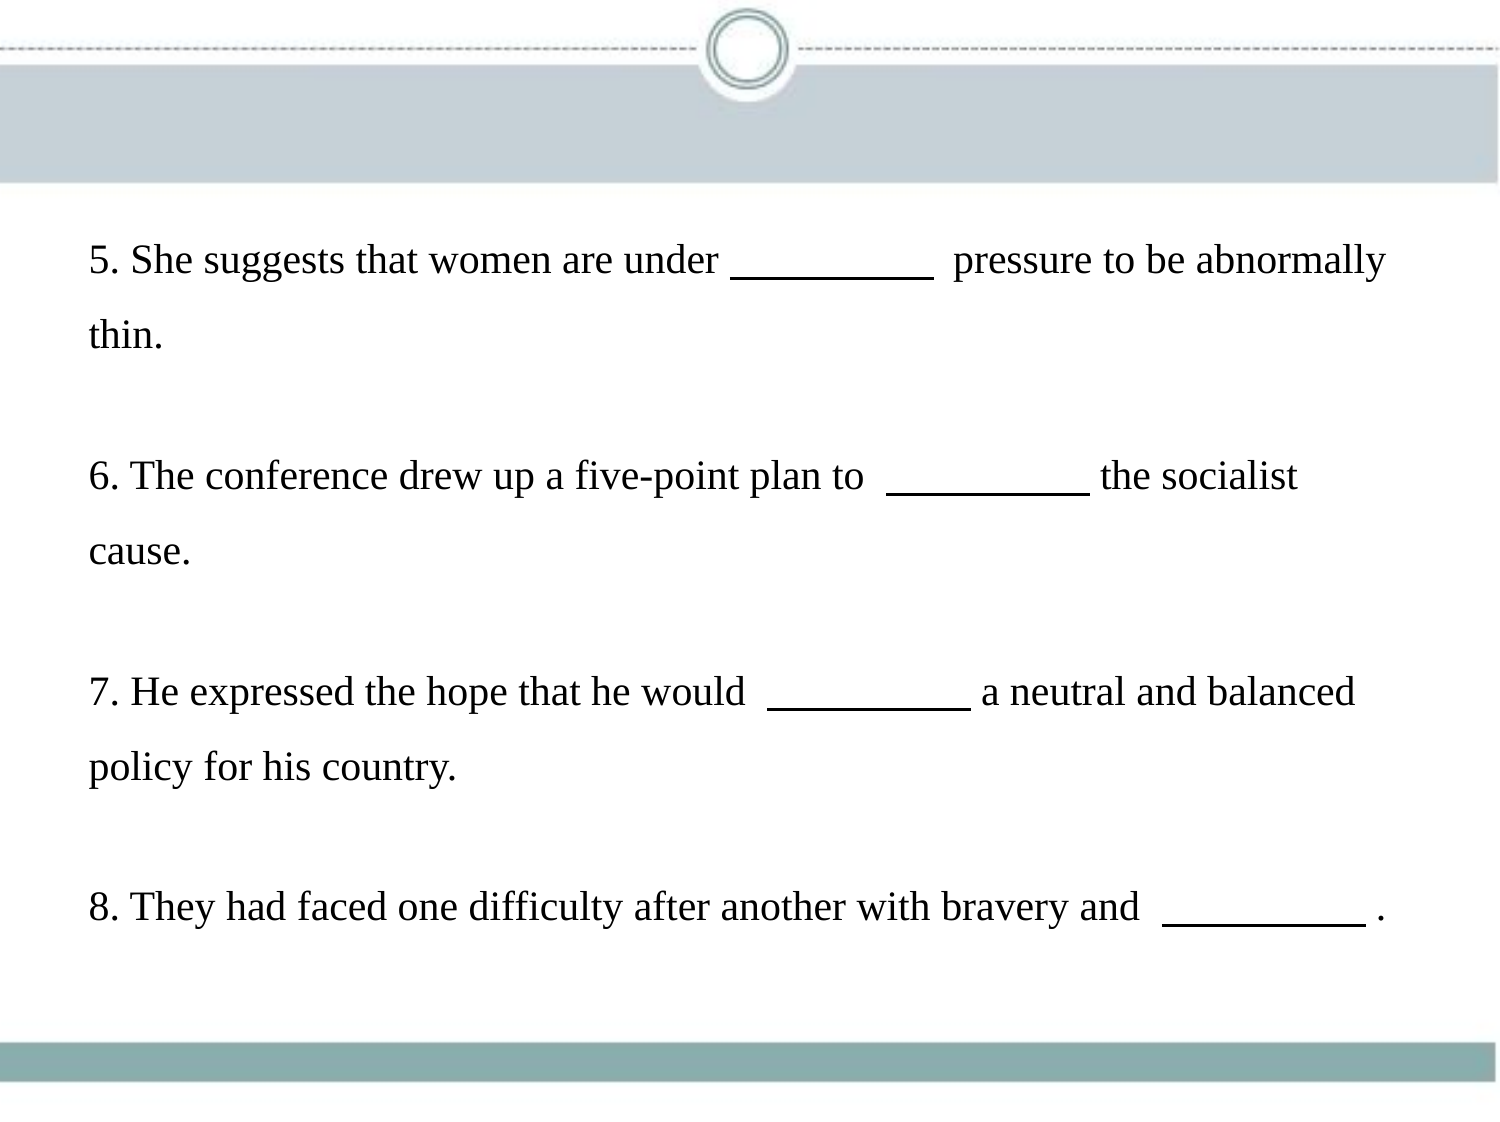

5. She suggests that women are under　　　　     pressure to be abnormally
thin.
6. The conference drew up a five-point plan to 　　　　    the socialist
cause.
7. He expressed the hope that he would 　　　　    a neutral and balanced
policy for his country.
8. They had faced one difficulty after another with bravery and 　　　　    .